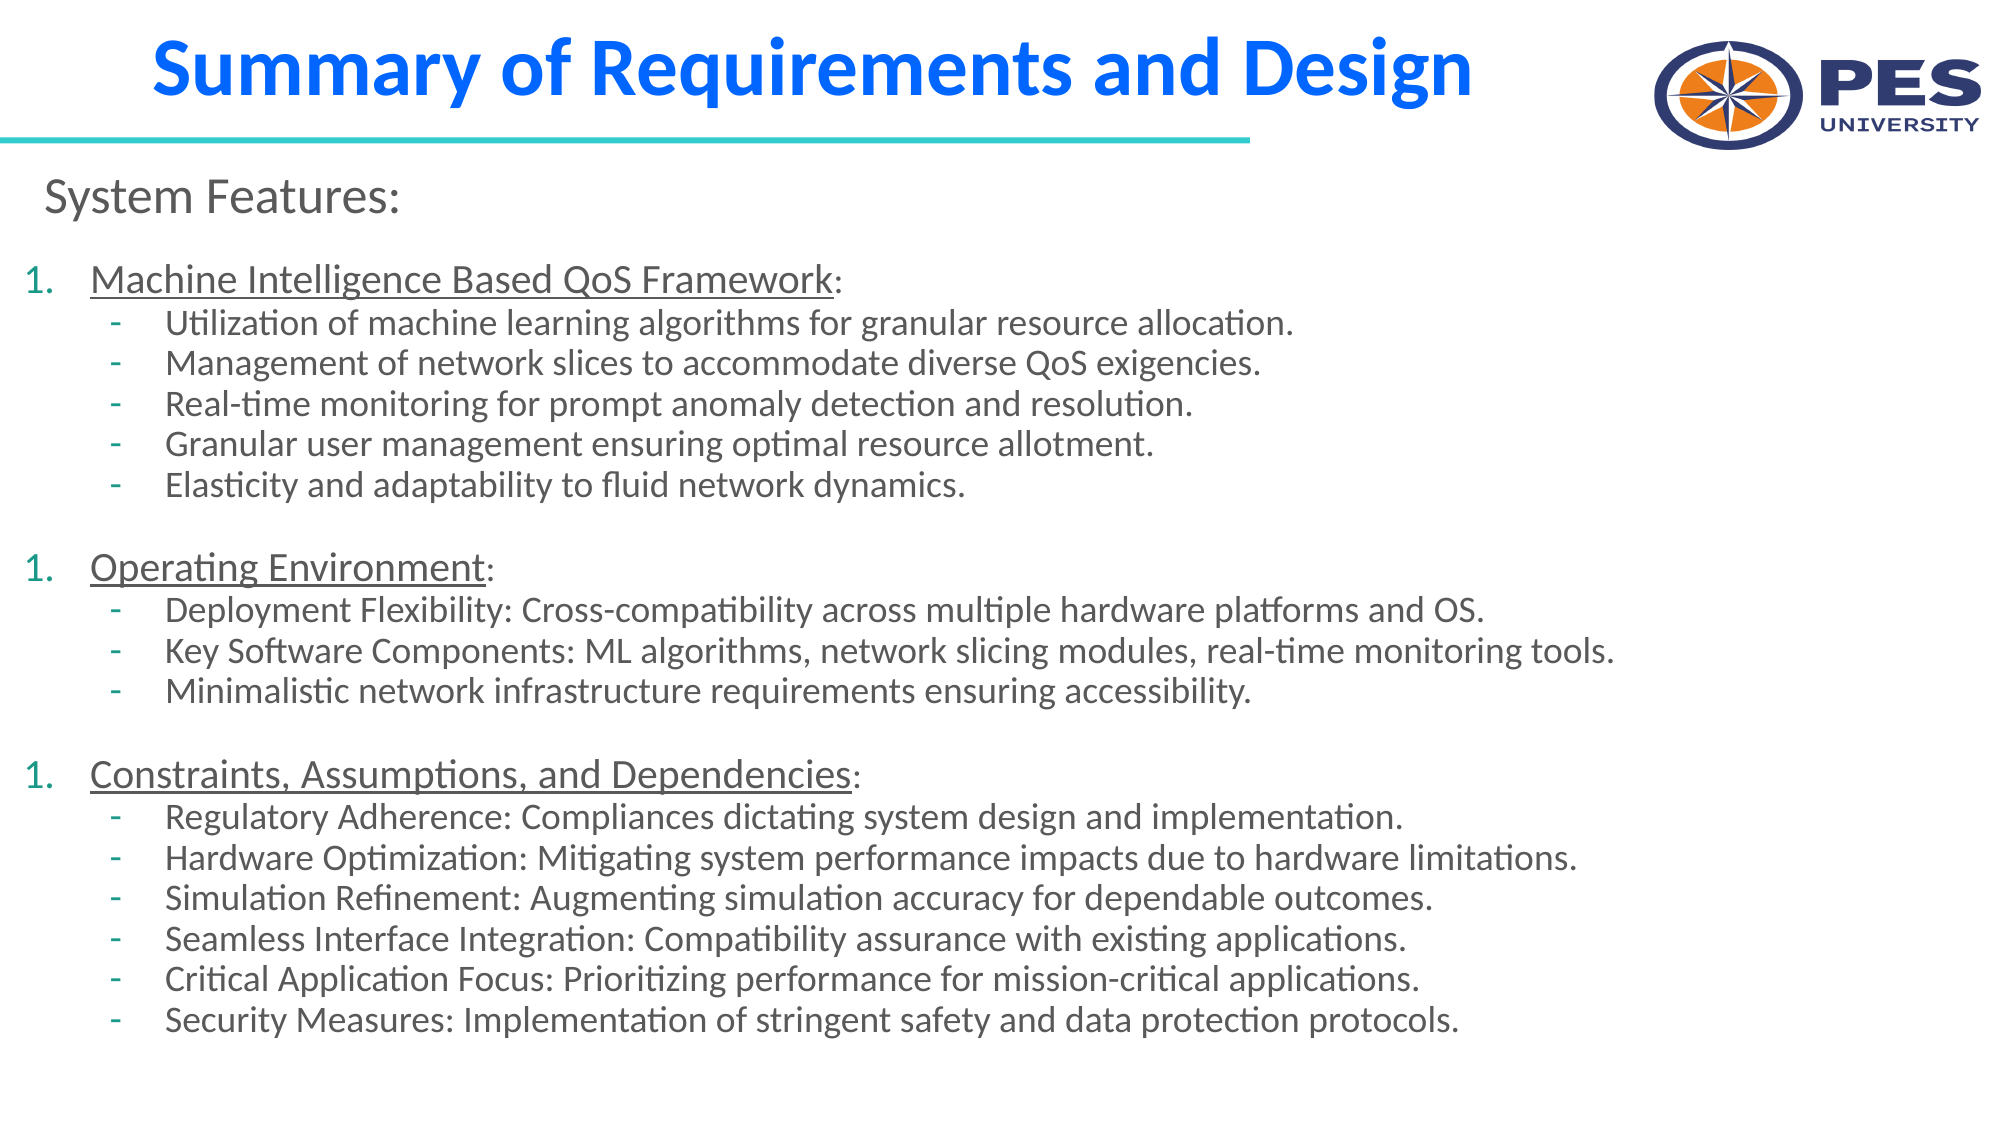

# Summary of Requirements and Design

System Features:
Machine Intelligence Based QoS Framework:
Utilization of machine learning algorithms for granular resource allocation.
Management of network slices to accommodate diverse QoS exigencies.
Real-time monitoring for prompt anomaly detection and resolution.
Granular user management ensuring optimal resource allotment.
Elasticity and adaptability to fluid network dynamics.

Operating Environment:
Deployment Flexibility: Cross-compatibility across multiple hardware platforms and OS.
Key Software Components: ML algorithms, network slicing modules, real-time monitoring tools.
Minimalistic network infrastructure requirements ensuring accessibility.

Constraints, Assumptions, and Dependencies:
Regulatory Adherence: Compliances dictating system design and implementation.
Hardware Optimization: Mitigating system performance impacts due to hardware limitations.
Simulation Refinement: Augmenting simulation accuracy for dependable outcomes.
Seamless Interface Integration: Compatibility assurance with existing applications.
Critical Application Focus: Prioritizing performance for mission-critical applications.
Security Measures: Implementation of stringent safety and data protection protocols.